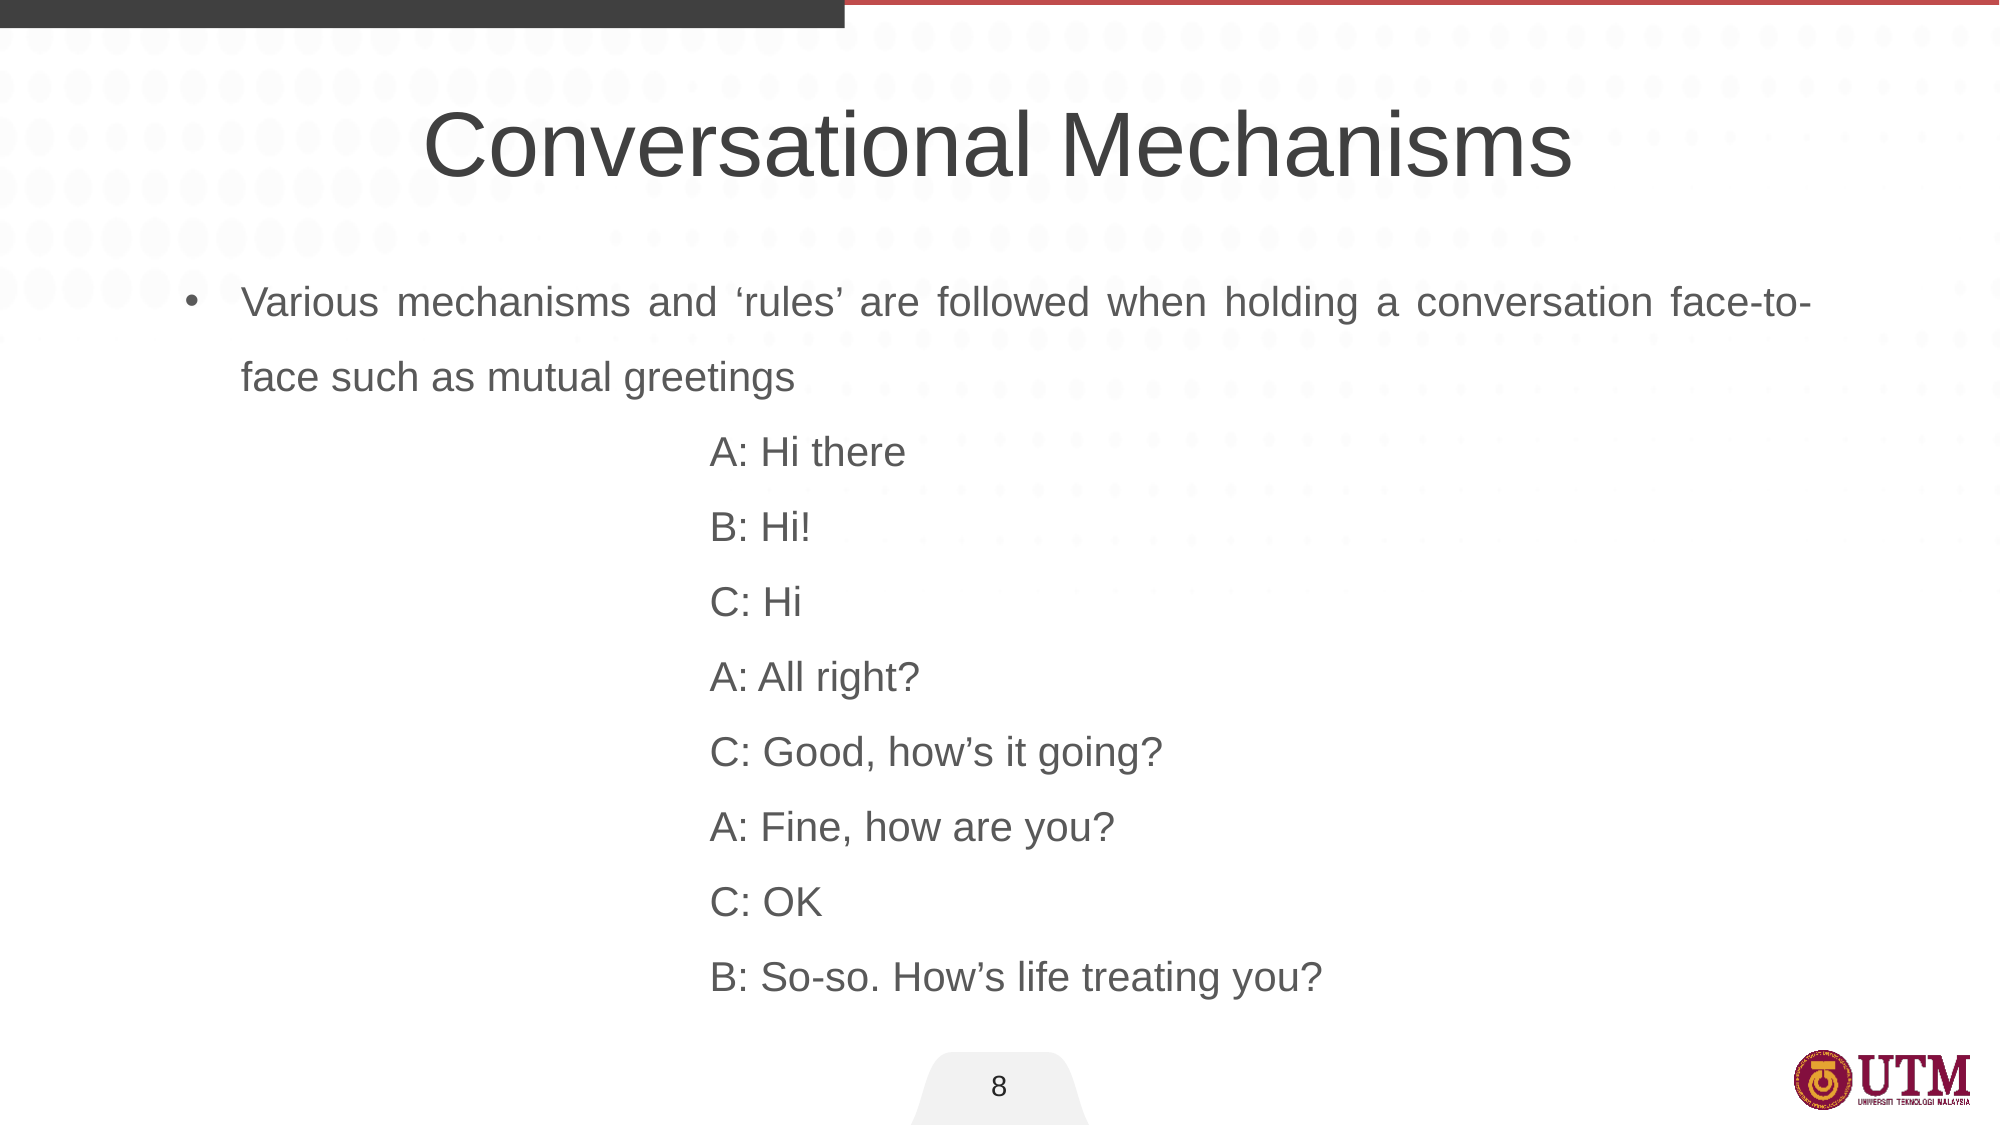

Conversational Mechanisms
Various mechanisms and ‘rules’ are followed when holding a conversation face-to-face such as mutual greetings
A: Hi there
B: Hi!
C: Hi
A: All right?
C: Good, how’s it going?
A: Fine, how are you?
C: OK
B: So-so. How’s life treating you?
8